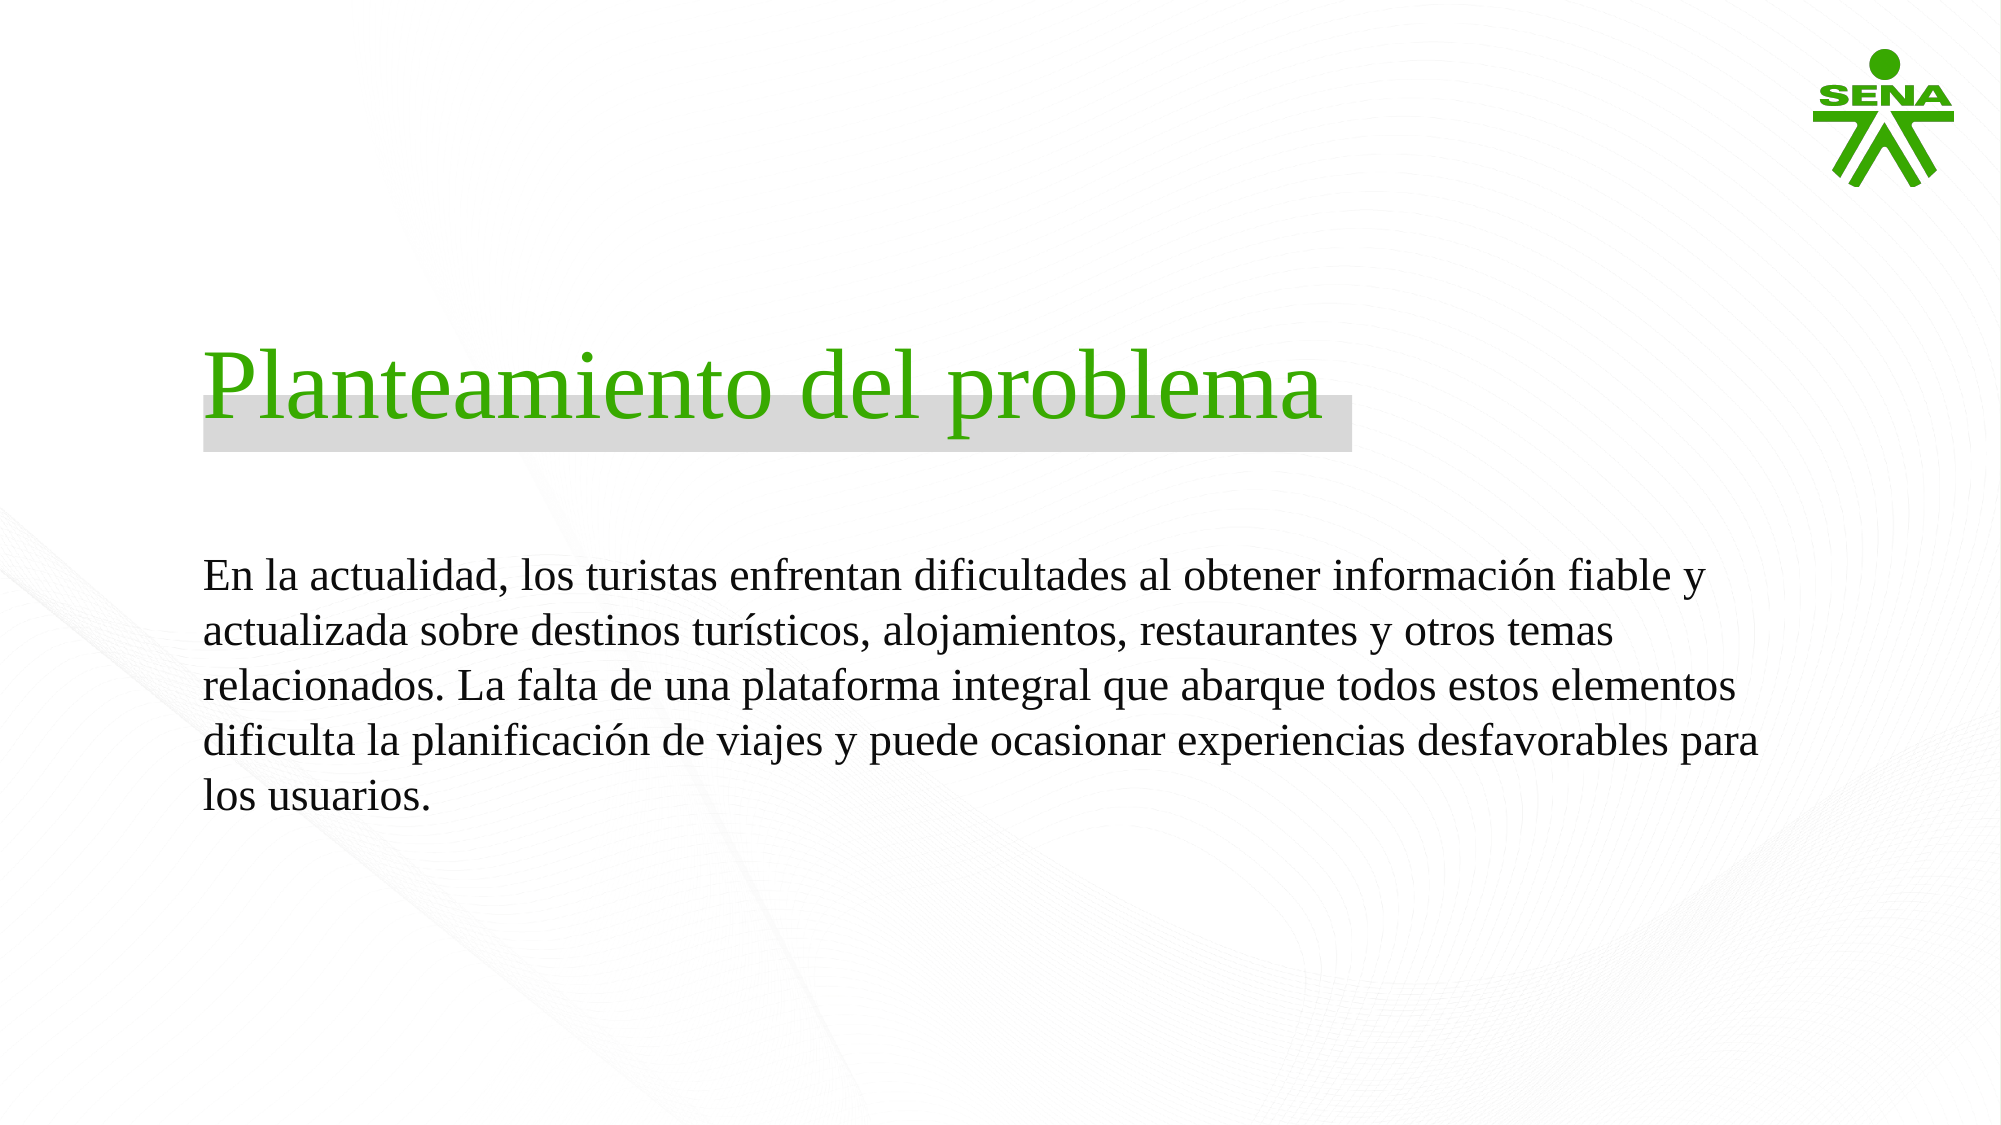

Planteamiento del problema

En la actualidad, los turistas enfrentan dificultades al obtener información fiable y actualizada sobre destinos turísticos, alojamientos, restaurantes y otros temas relacionados. La falta de una plataforma integral que abarque todos estos elementos dificulta la planificación de viajes y puede ocasionar experiencias desfavorables para los usuarios.